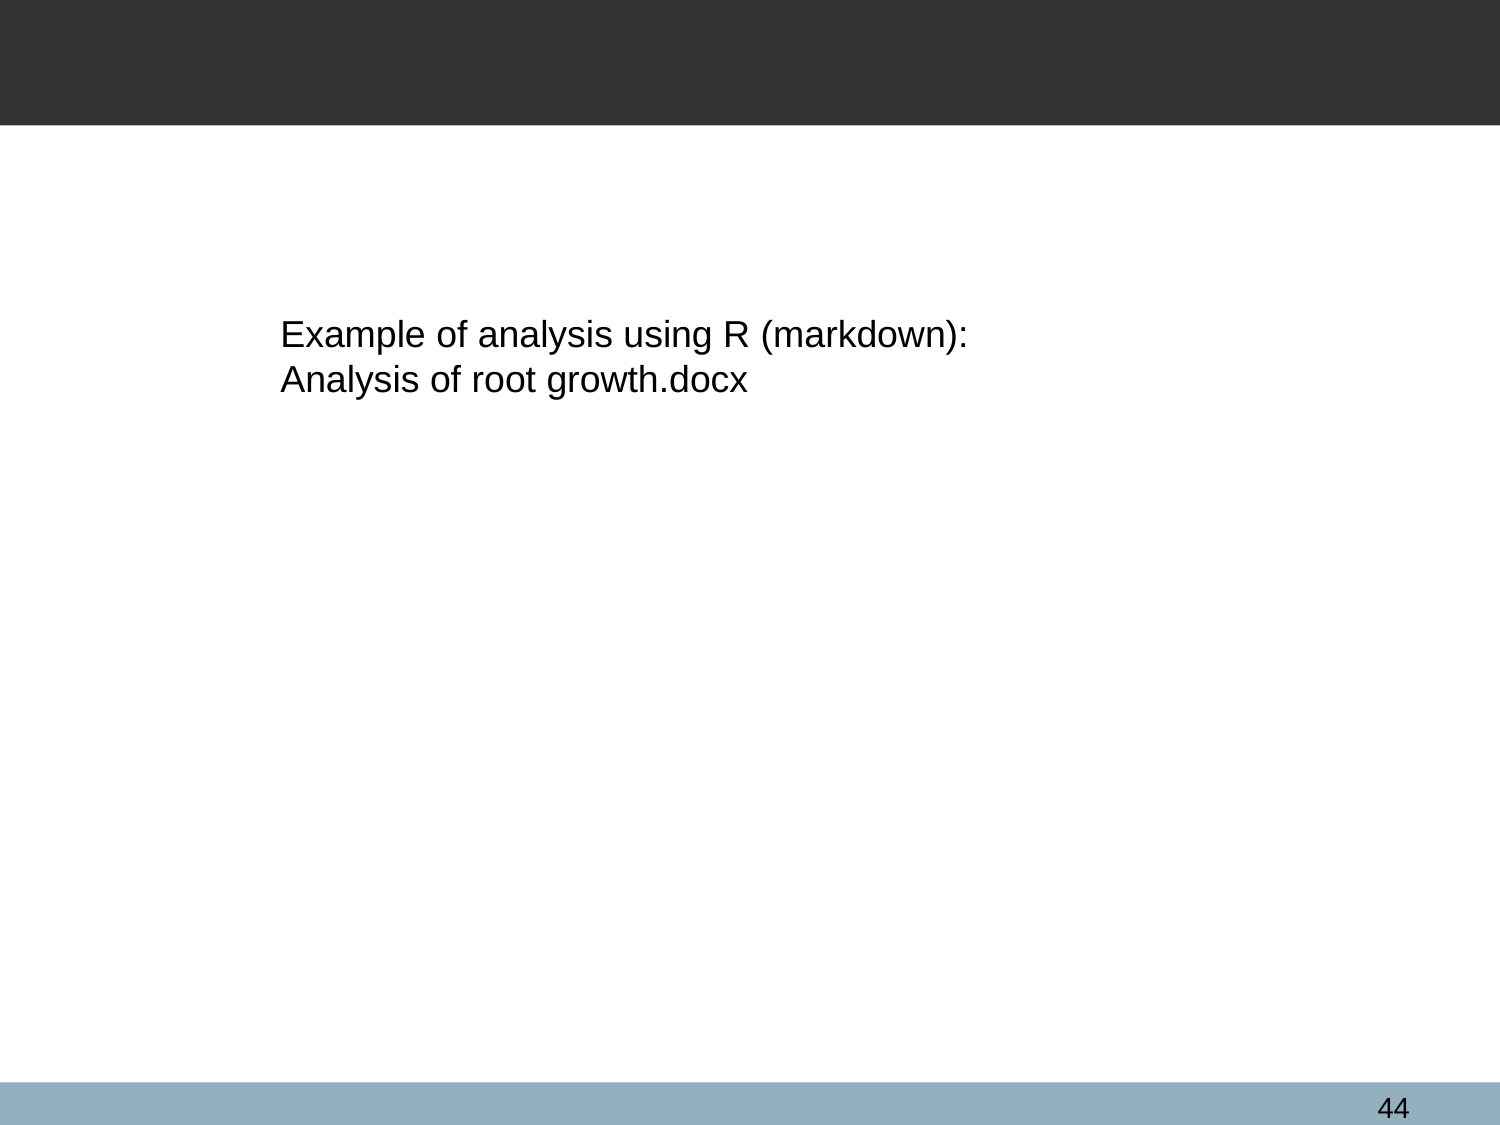

Example of analysis using R (markdown):
Analysis of root growth.docx
44